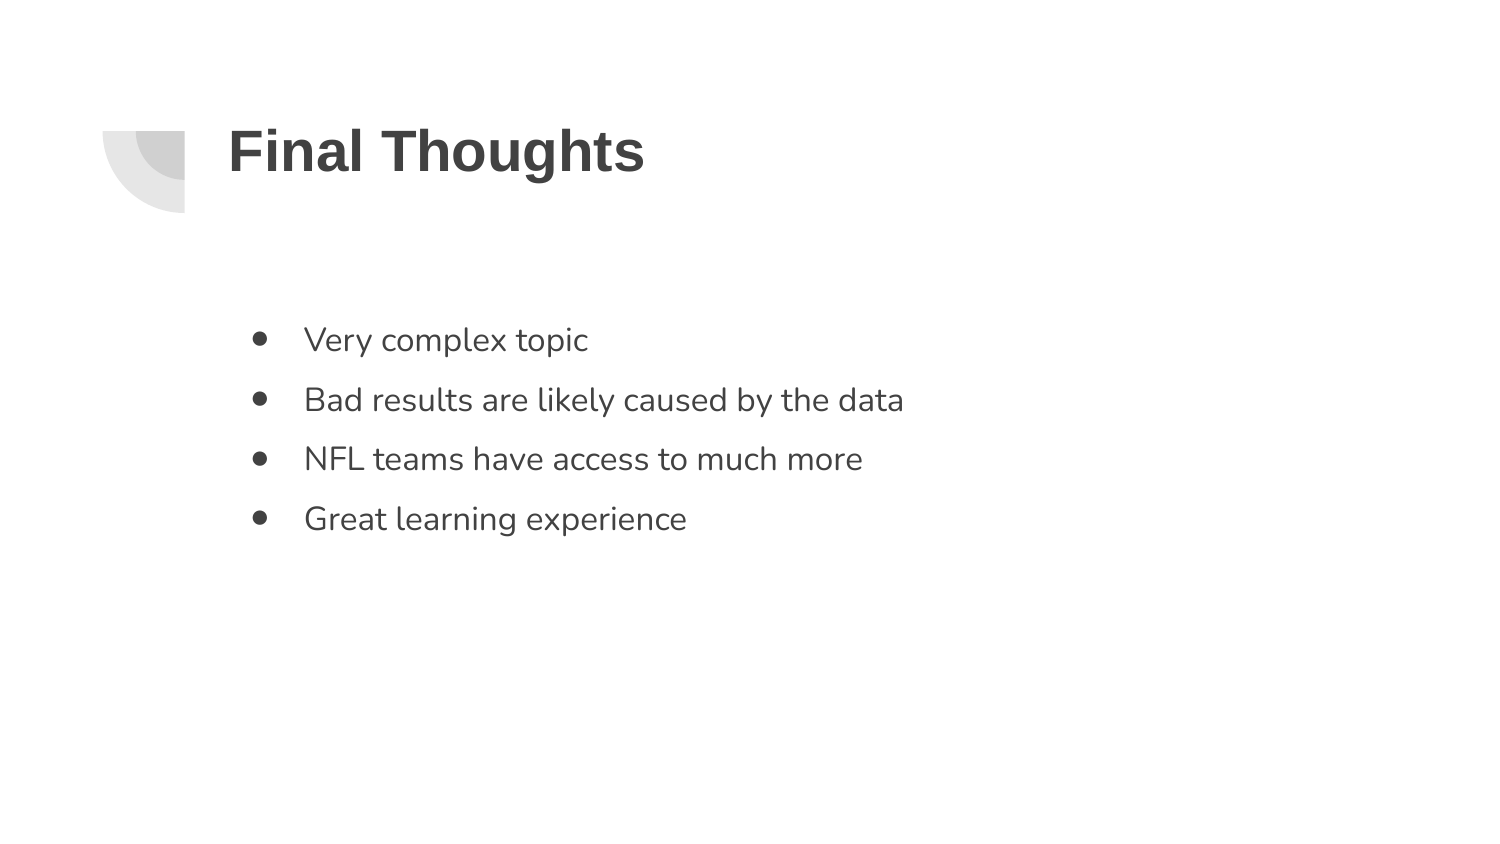

# Final Thoughts
Very complex topic
Bad results are likely caused by the data
NFL teams have access to much more
Great learning experience